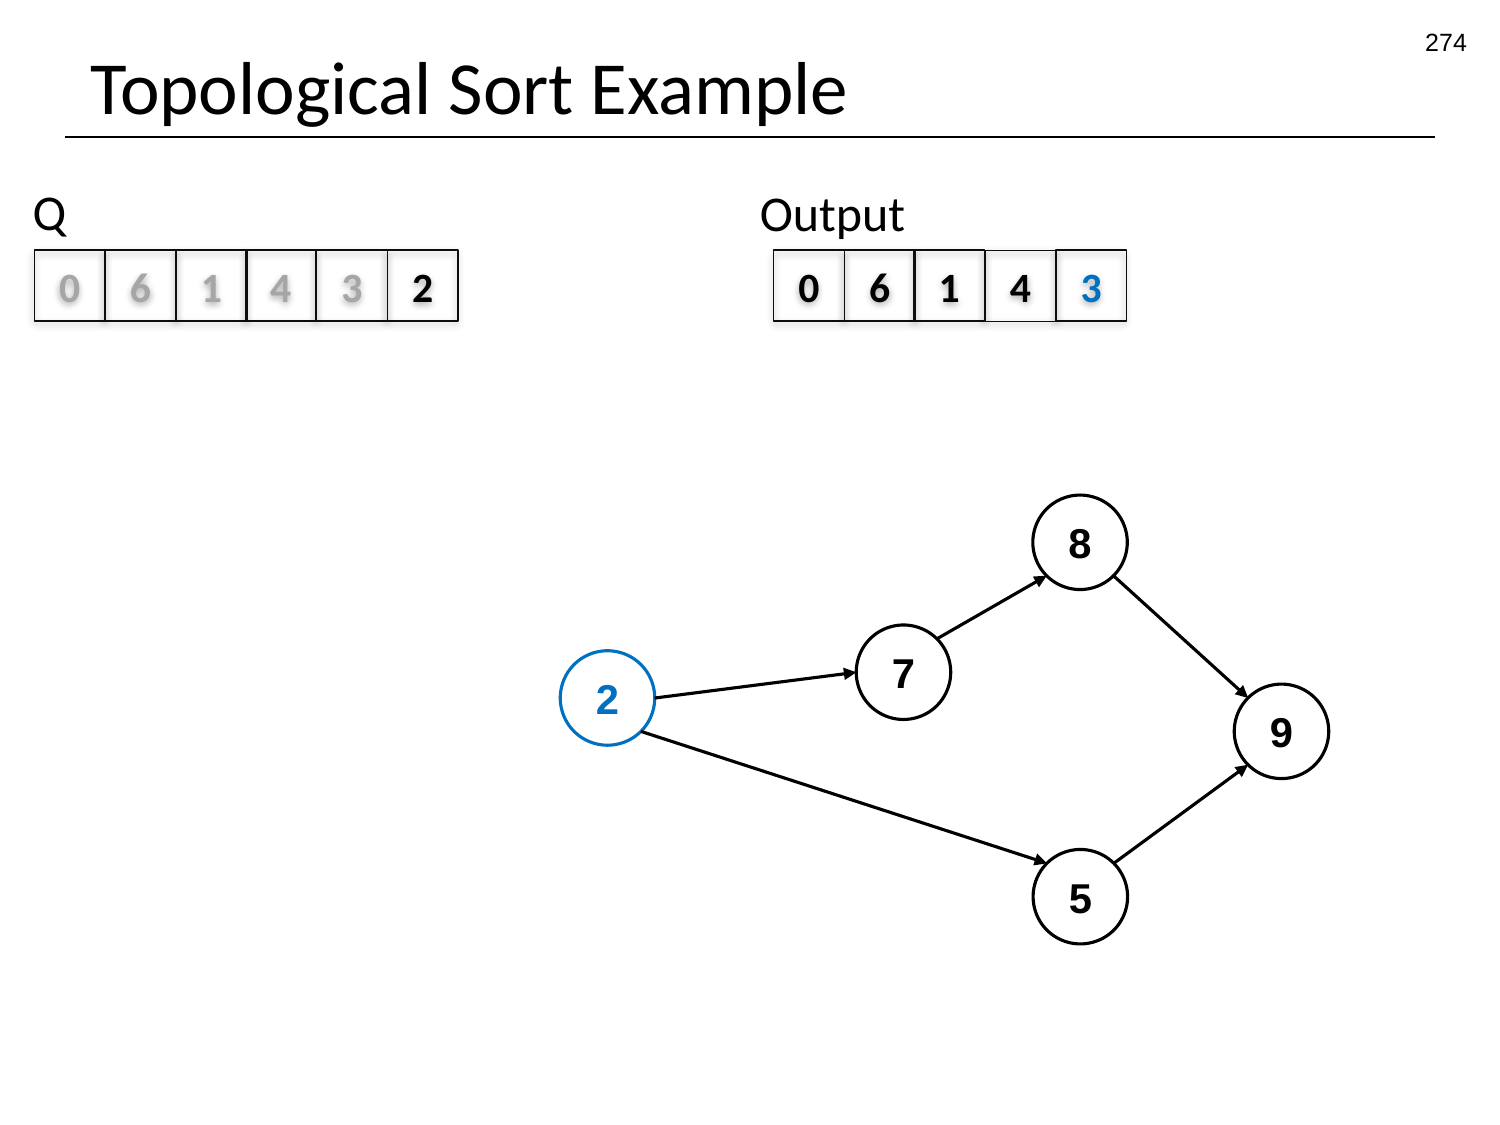

274
# Topological Sort Example
Q
Output
0
6
1
4
3
2
0
6
1
3
4
8
7
2
9
5